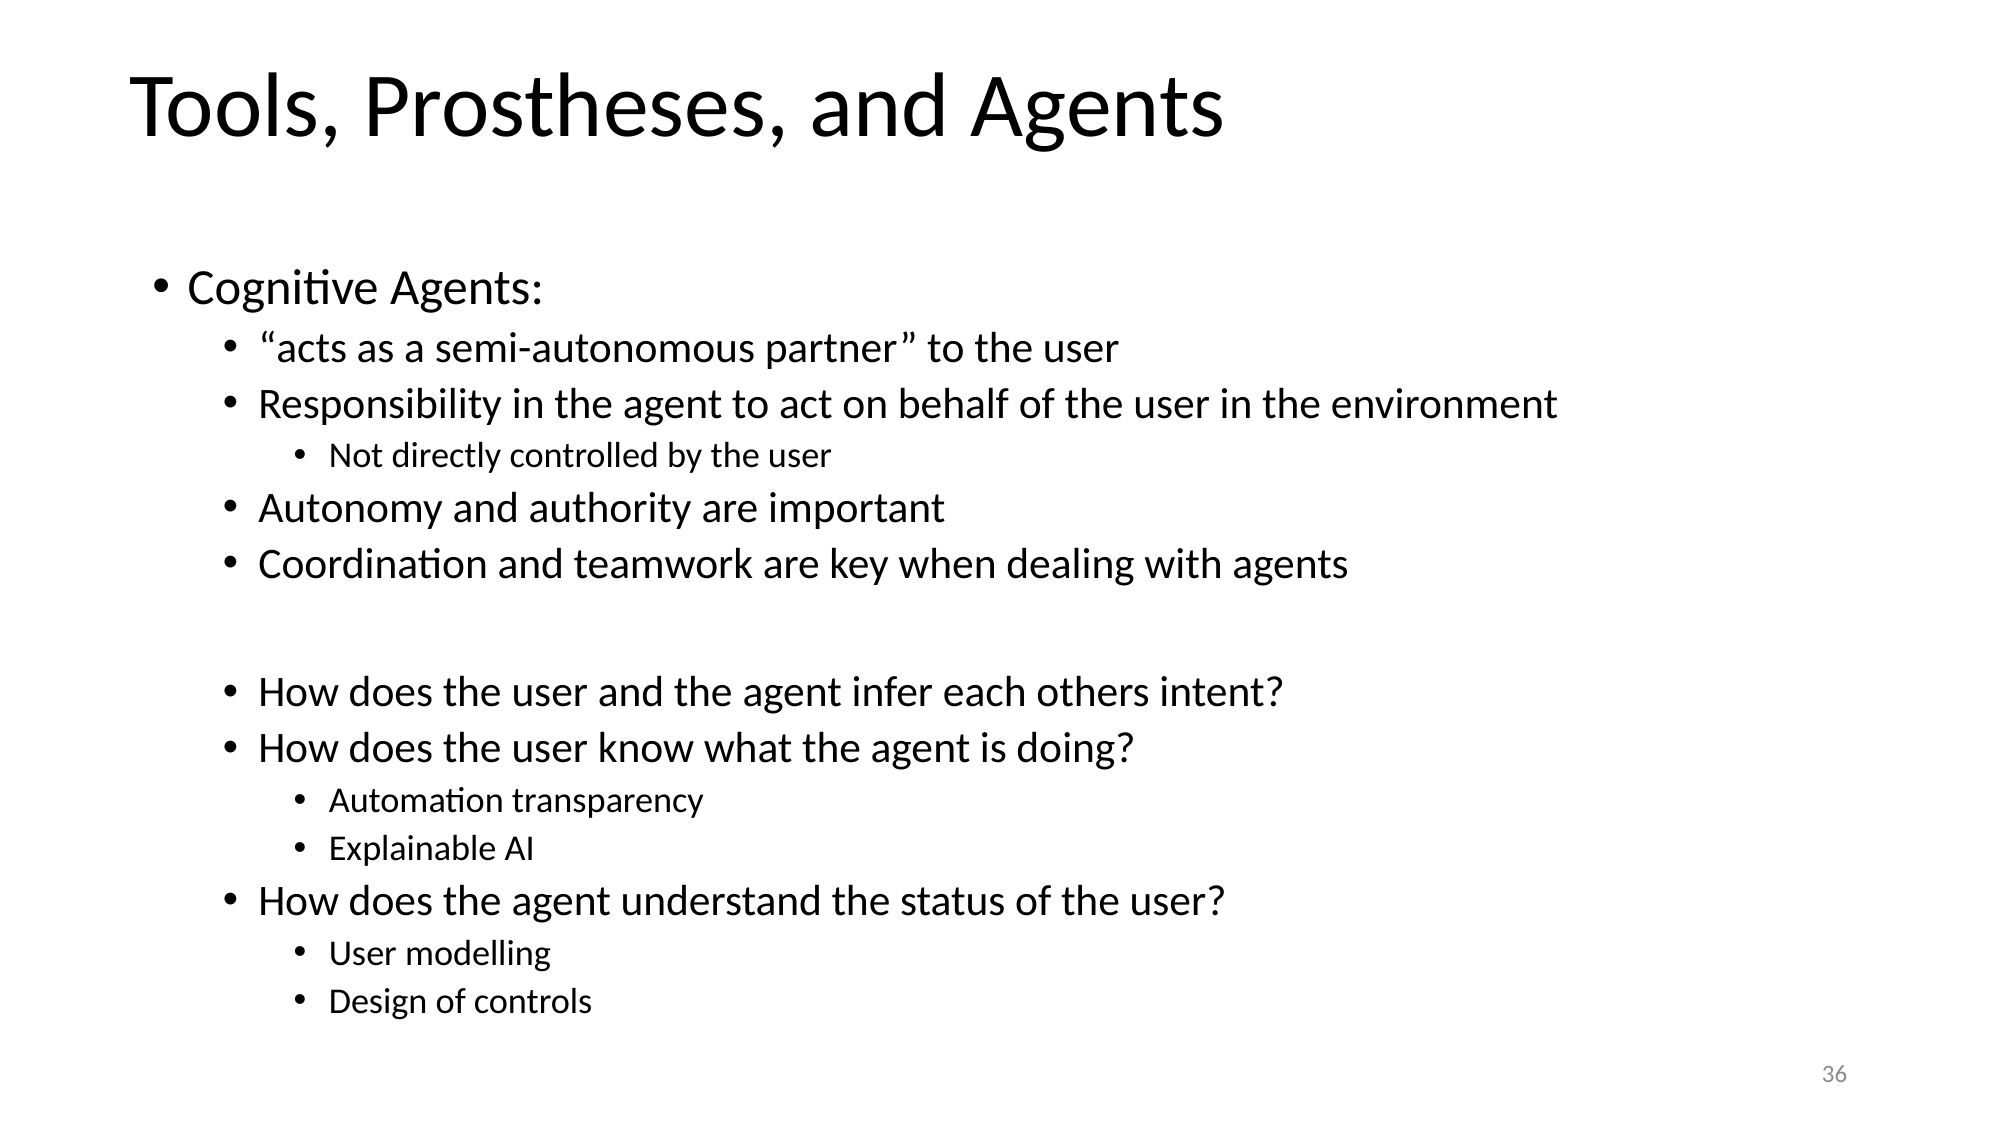

# Tools, Prostheses, and Agents
Cognitive Agents:
“acts as a semi-autonomous partner” to the user
Responsibility in the agent to act on behalf of the user in the environment
Not directly controlled by the user
Autonomy and authority are important
Coordination and teamwork are key when dealing with agents

How does the user and the agent infer each others intent?
How does the user know what the agent is doing?
Automation transparency
Explainable AI
How does the agent understand the status of the user?
User modelling
Design of controls
36